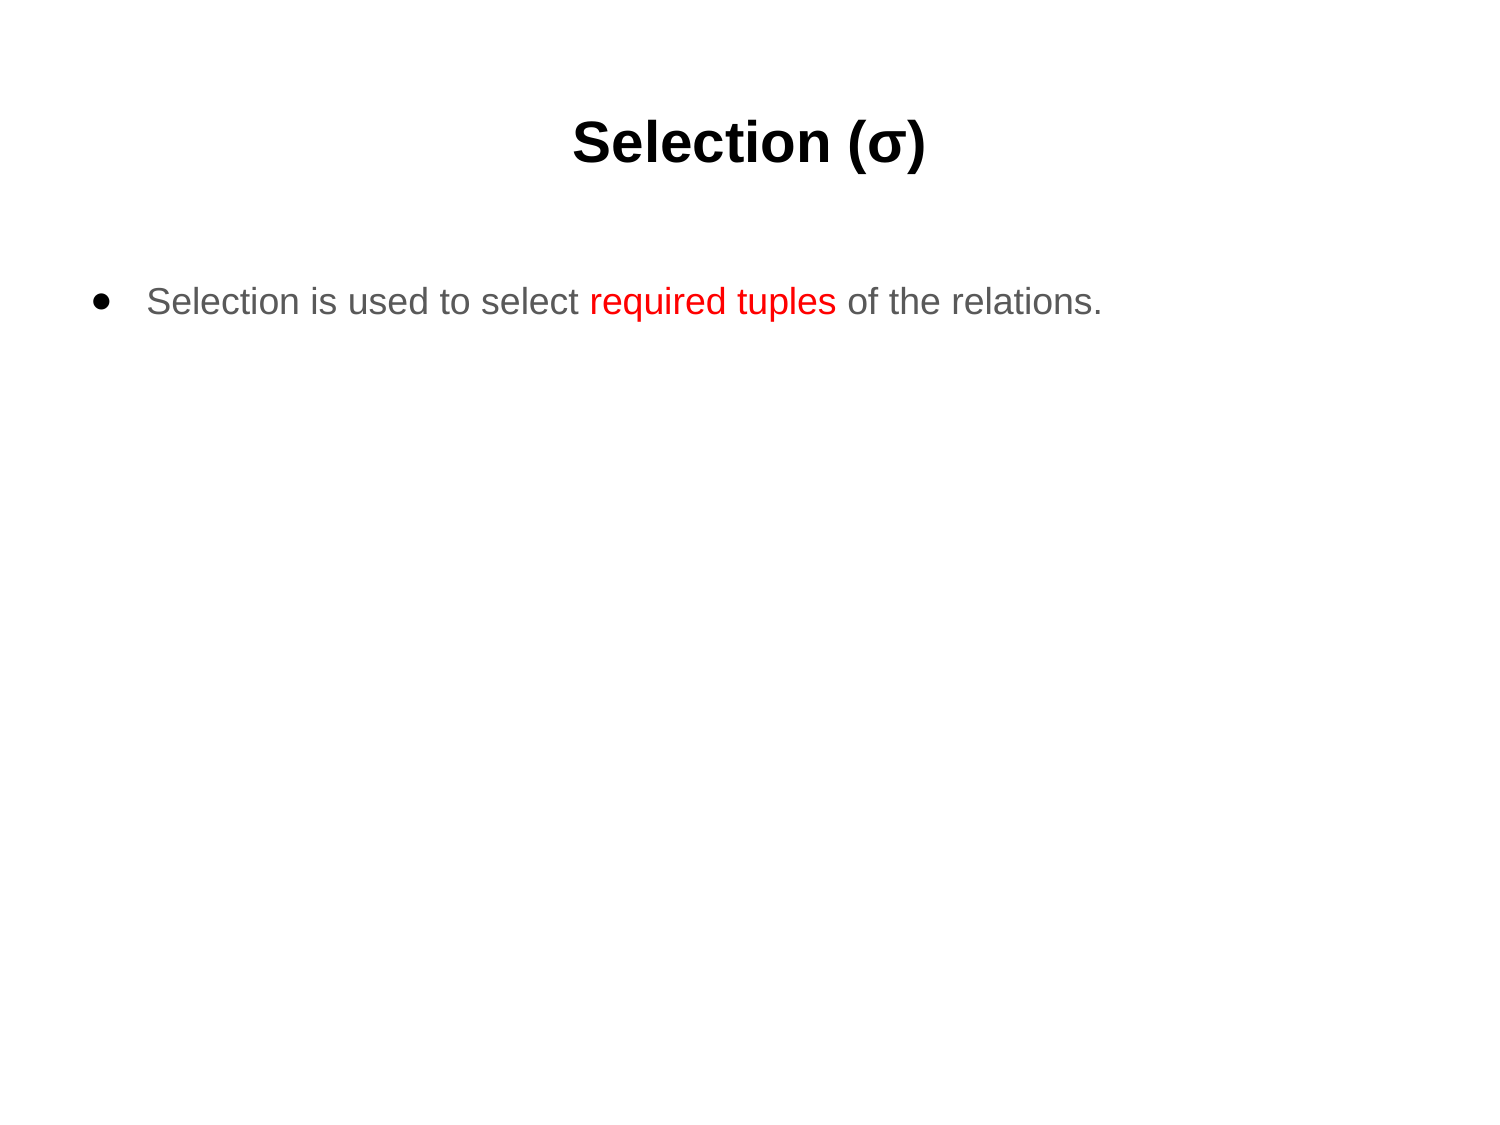

# Selection (σ)
Selection is used to select required tuples of the relations.